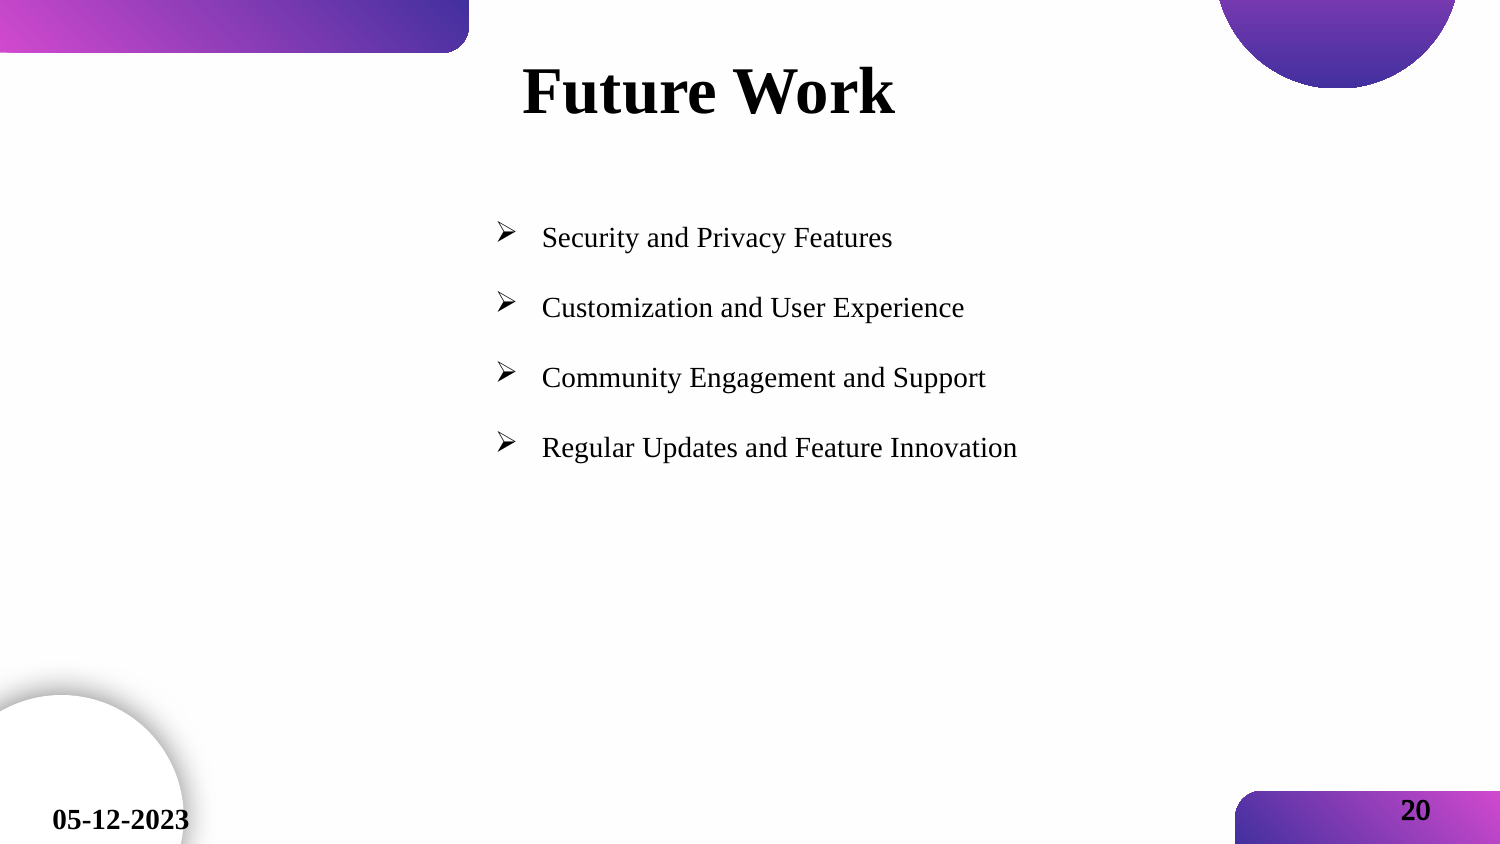

Future Work
Security and Privacy Features
Customization and User Experience
Community Engagement and Support
Regular Updates and Feature Innovation
20
05-12-2023